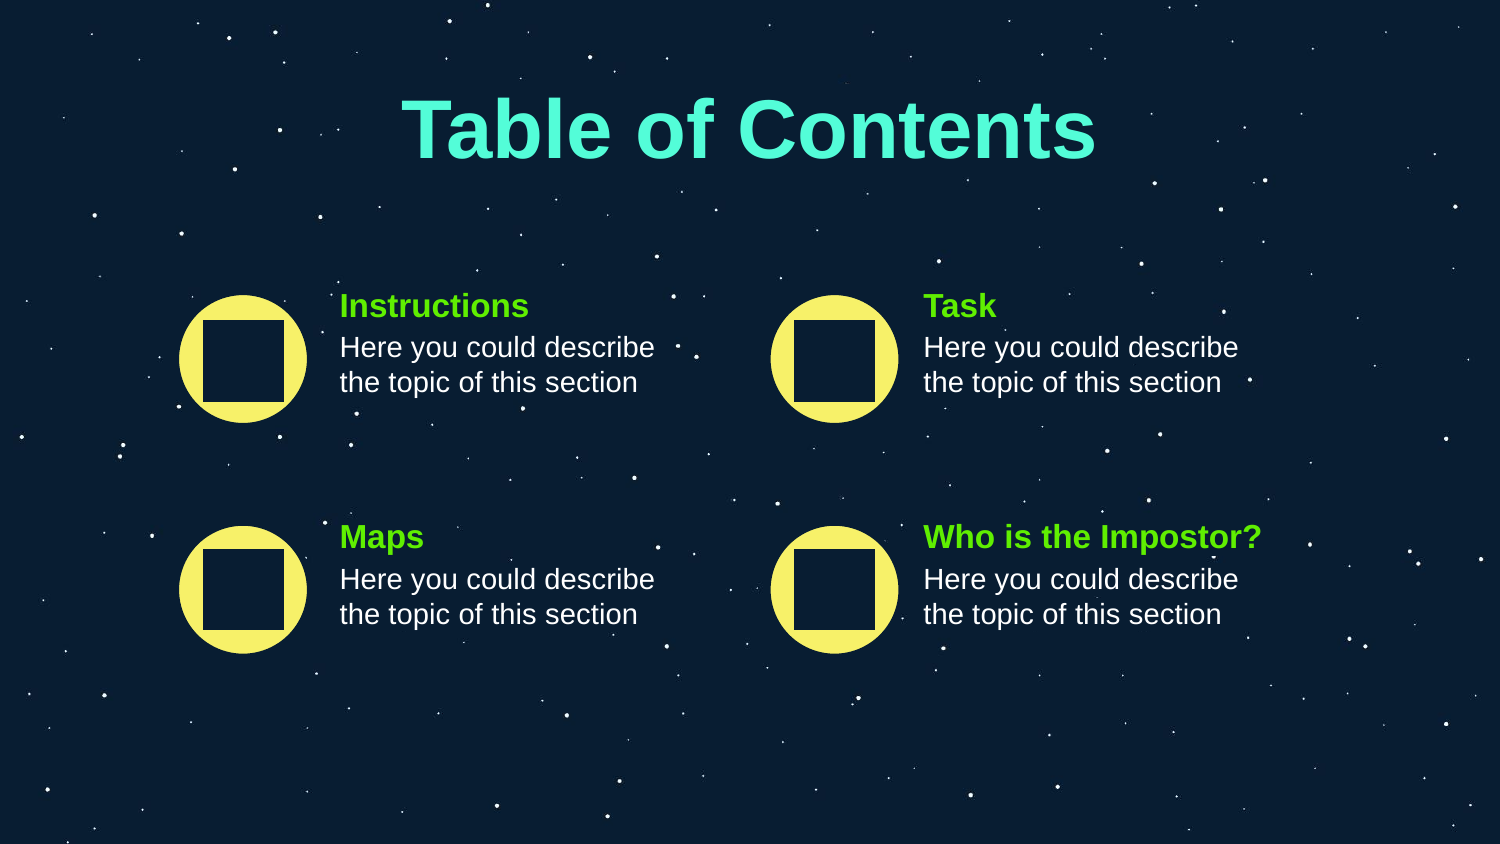

# Table of Contents
Instructions
Task

Here you could describe the topic of this section
Here you could describe the topic of this section
01
02
Maps
Who is the Impostor?

03
04
Here you could describe the topic of this section
Here you could describe the topic of this section